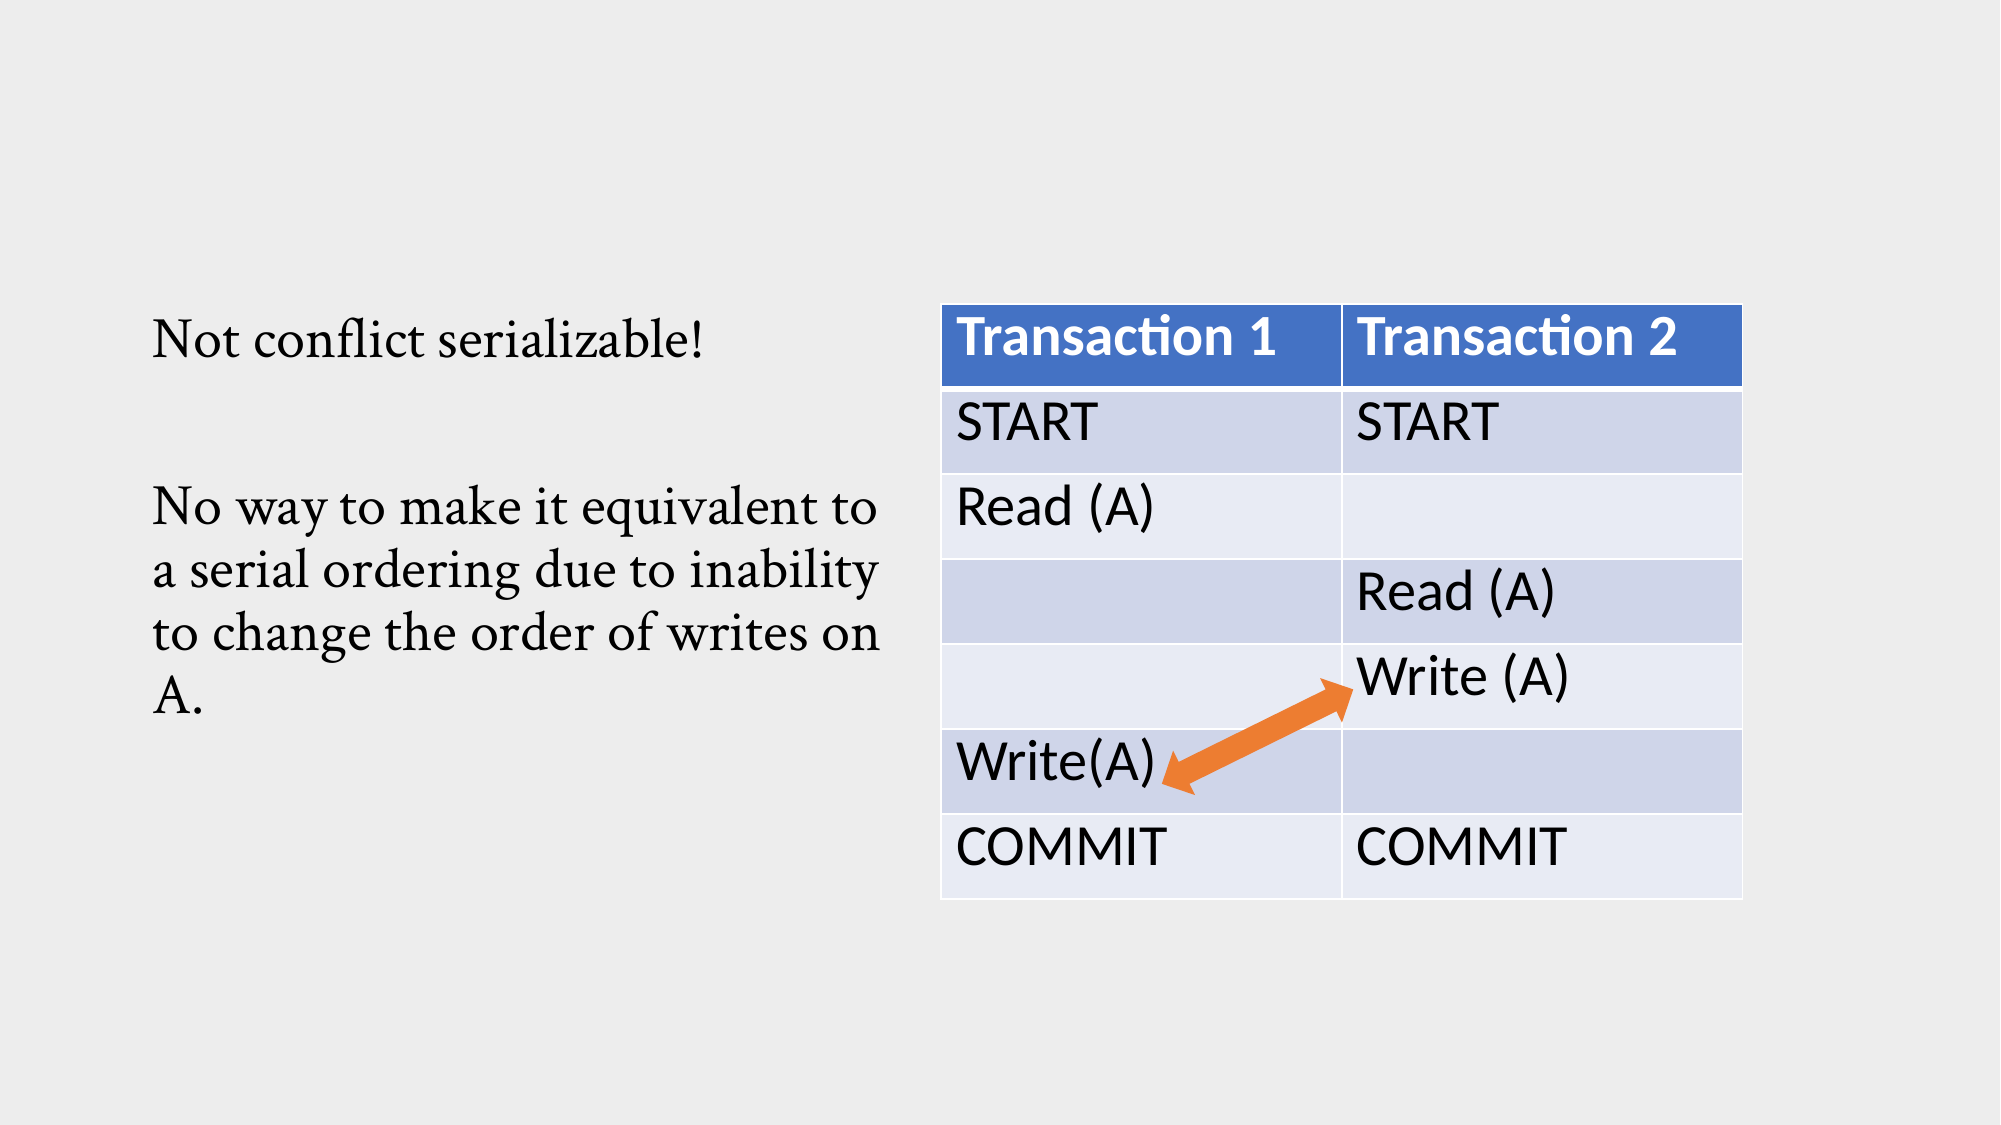

#
Not conflict serializable!

No way to make it equivalent to a serial ordering due to inability to change the order of writes on A.
| Transaction 1 | Transaction 2 |
| --- | --- |
| START | START |
| Read (A) |  |
|  | Read (A) |
|  | Write (A) |
| Write(A) |  |
| COMMIT | COMMIT |